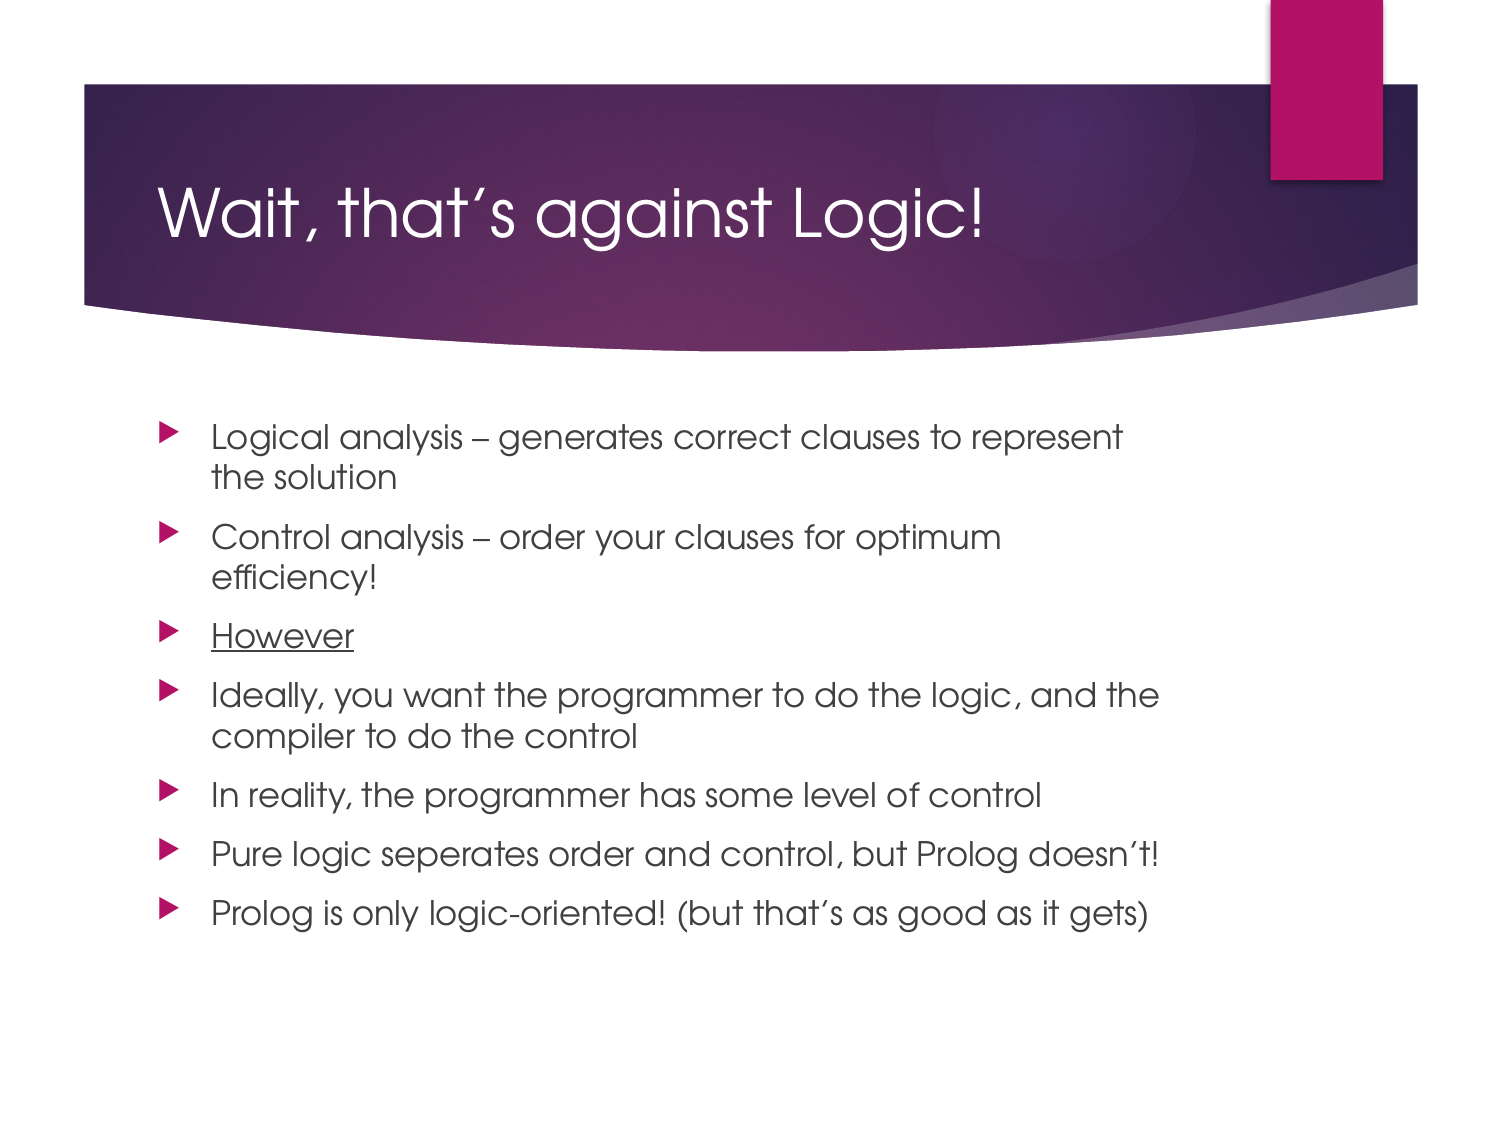

# Wait, that’s against Logic!
Logical analysis – generates correct clauses to represent the solution
Control analysis – order your clauses for optimum efficiency!
However
Ideally, you want the programmer to do the logic, and the compiler to do the control
In reality, the programmer has some level of control
Pure logic seperates order and control, but Prolog doesn’t!
Prolog is only logic-oriented! (but that’s as good as it gets)